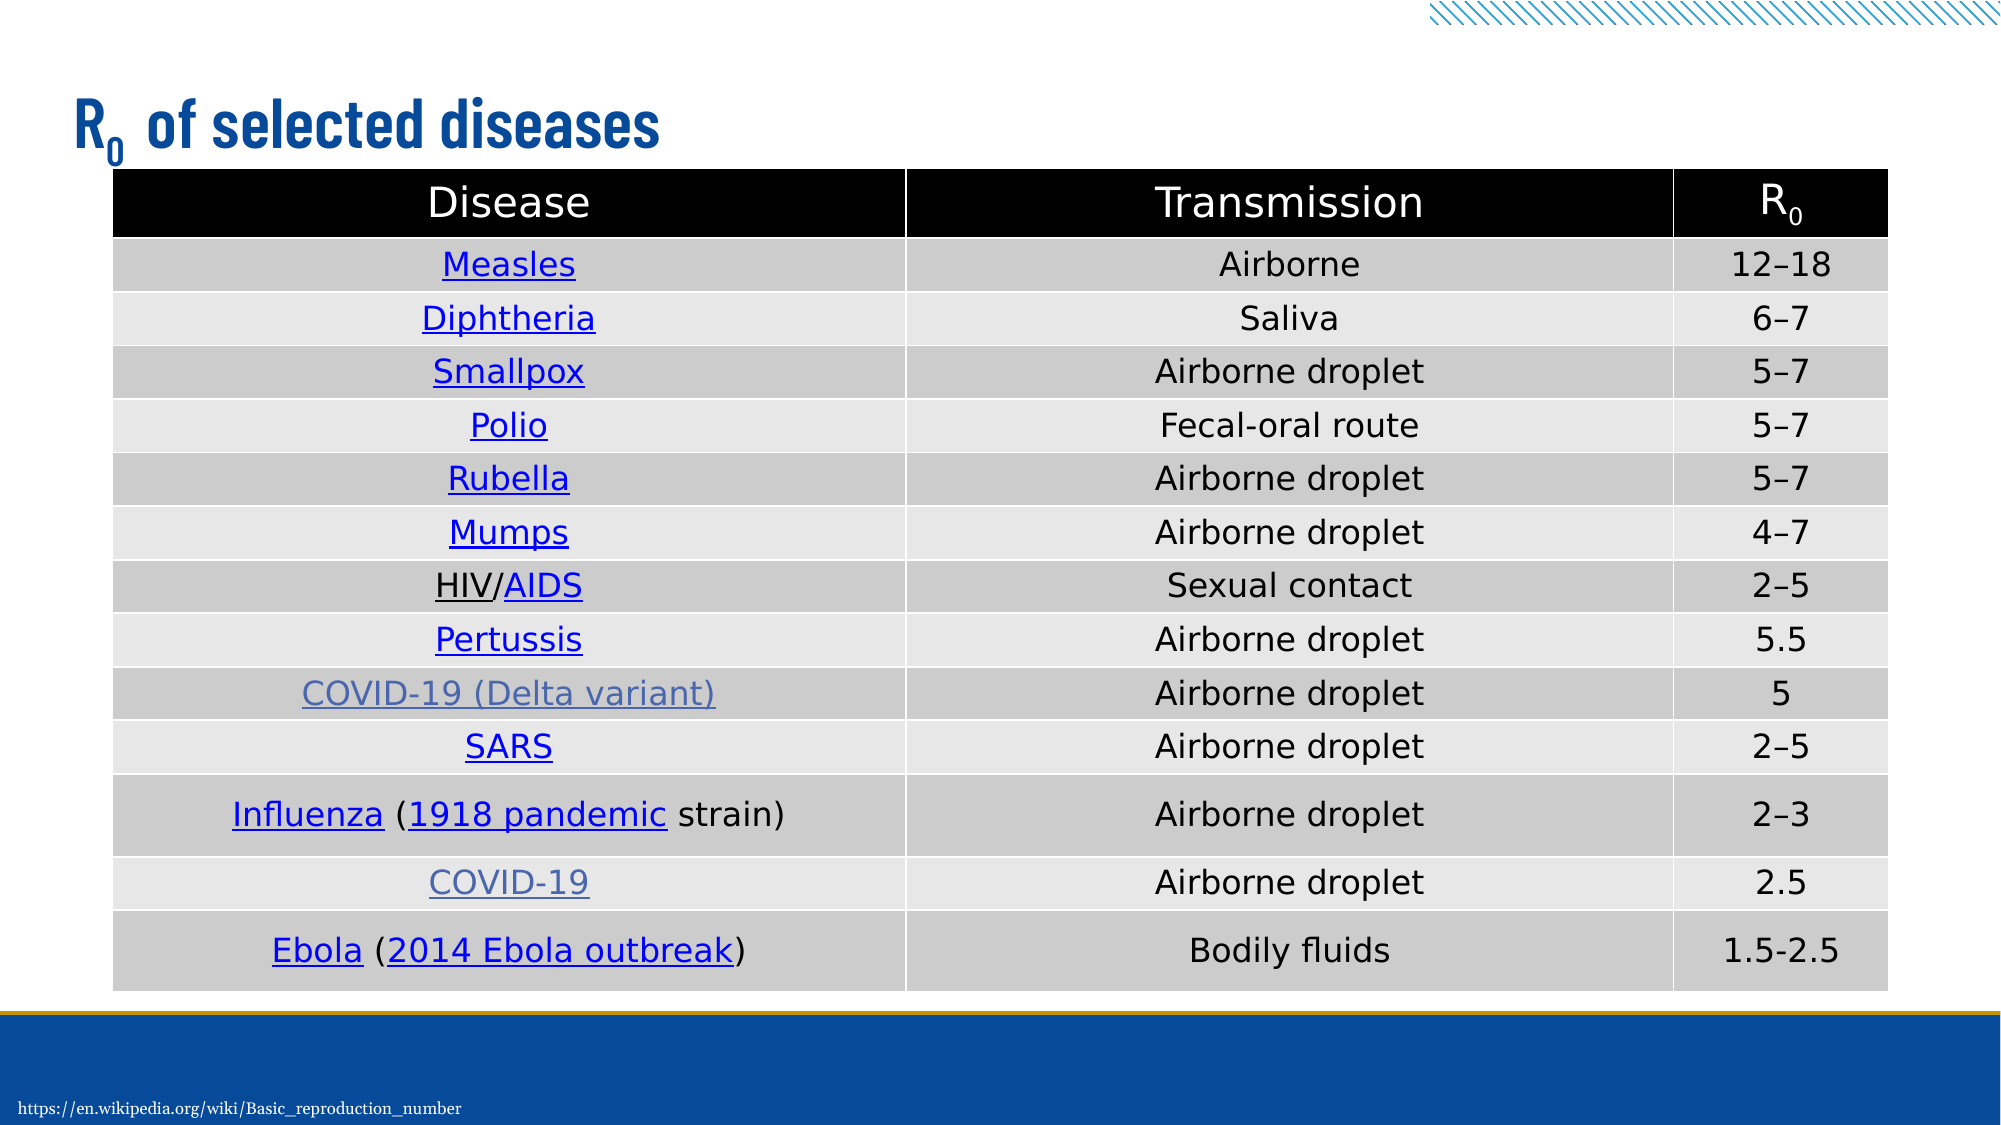

# R0  of selected diseases
| Disease | Transmission | R0 |
| --- | --- | --- |
| Measles | Airborne | 12–18 |
| Diphtheria | Saliva | 6–7 |
| Smallpox | Airborne droplet | 5–7 |
| Polio | Fecal-oral route | 5–7 |
| Rubella | Airborne droplet | 5–7 |
| Mumps | Airborne droplet | 4–7 |
| HIV/AIDS | Sexual contact | 2–5 |
| Pertussis | Airborne droplet | 5.5 |
| COVID-19 (Delta variant) | Airborne droplet | 5 |
| SARS | Airborne droplet | 2–5 |
| Influenza (1918 pandemic strain) | Airborne droplet | 2–3 |
| COVID-19 | Airborne droplet | 2.5 |
| Ebola (2014 Ebola outbreak) | Bodily fluids | 1.5-2.5 |
https://en.wikipedia.org/wiki/Basic_reproduction_number